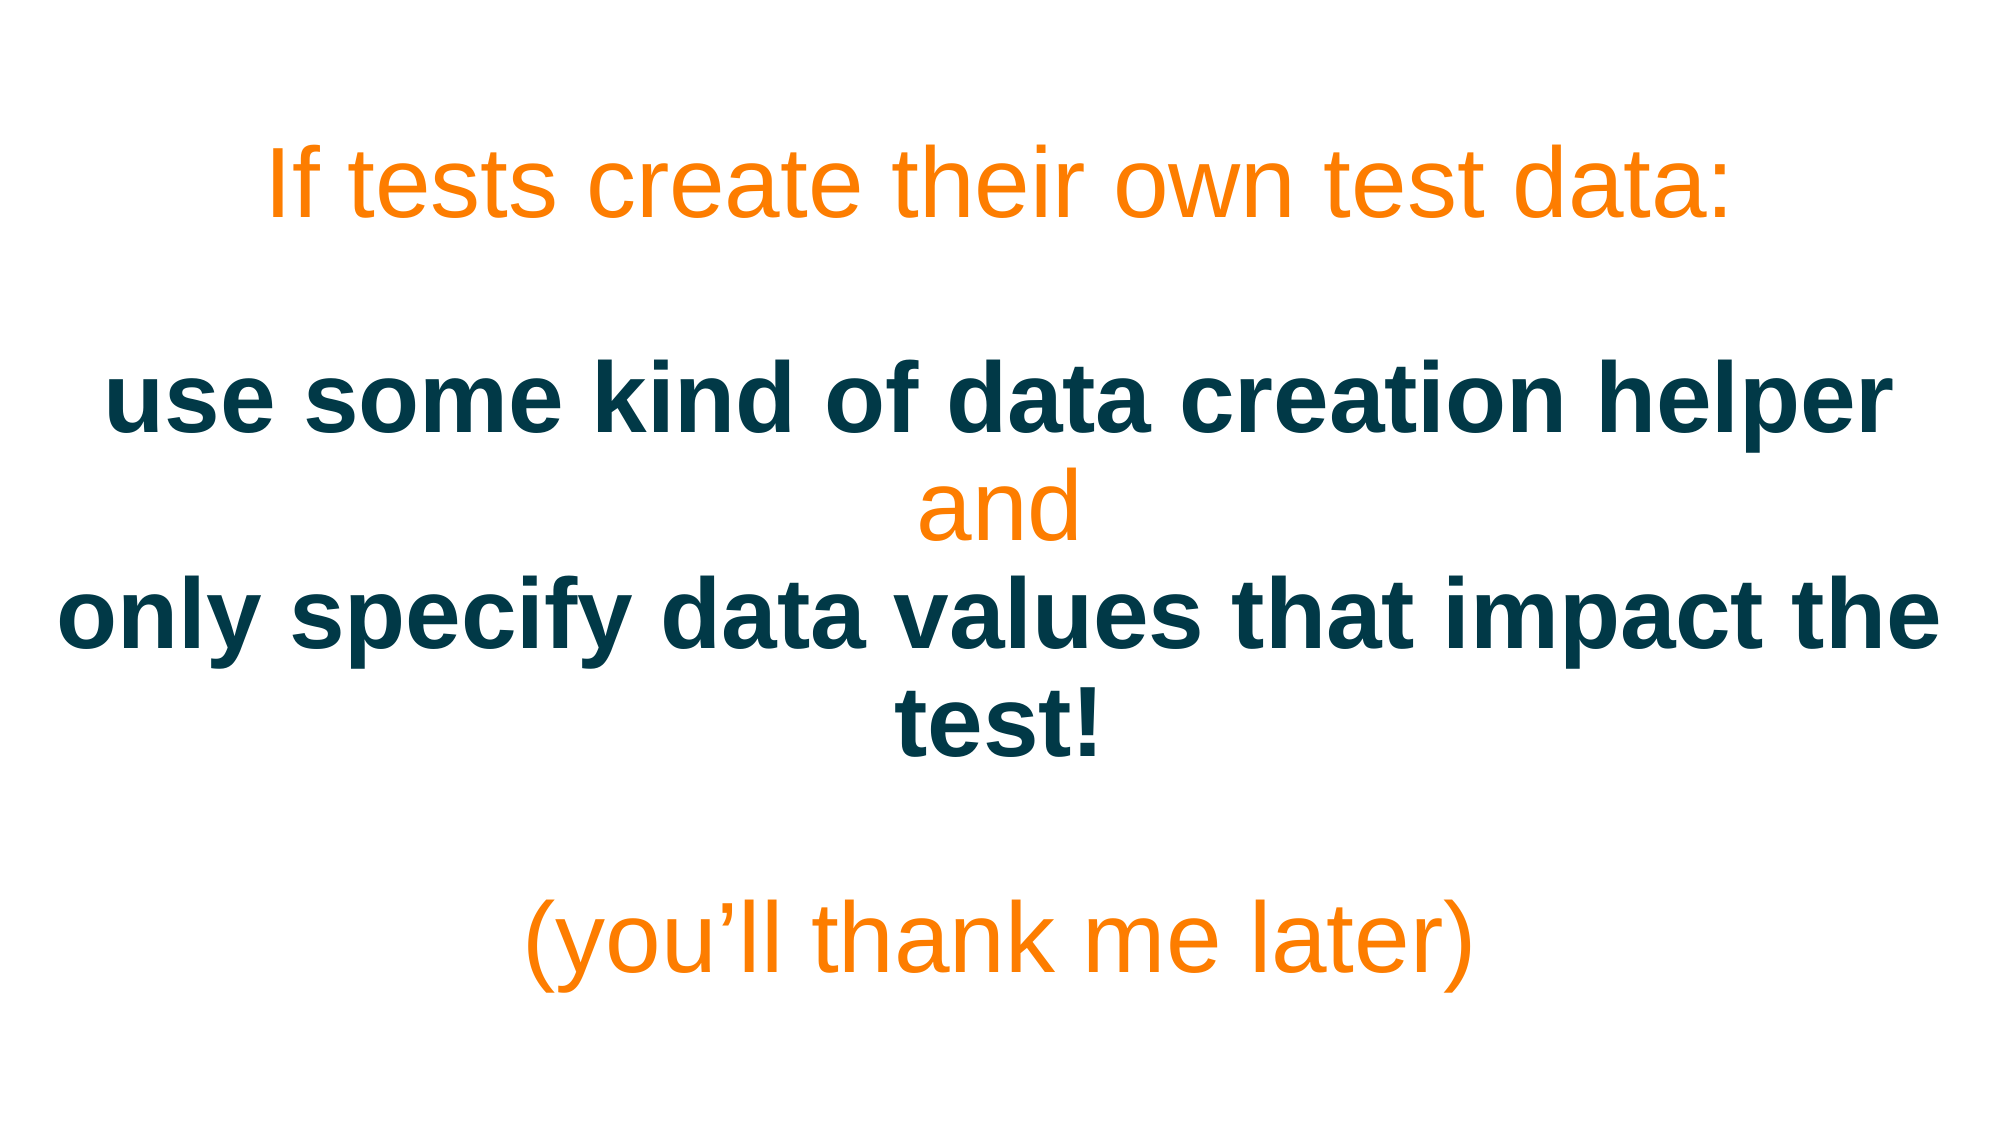

# If tests create their own test data: use some kind of data creation helper and only specify data values that impact the test! (you’ll thank me later)